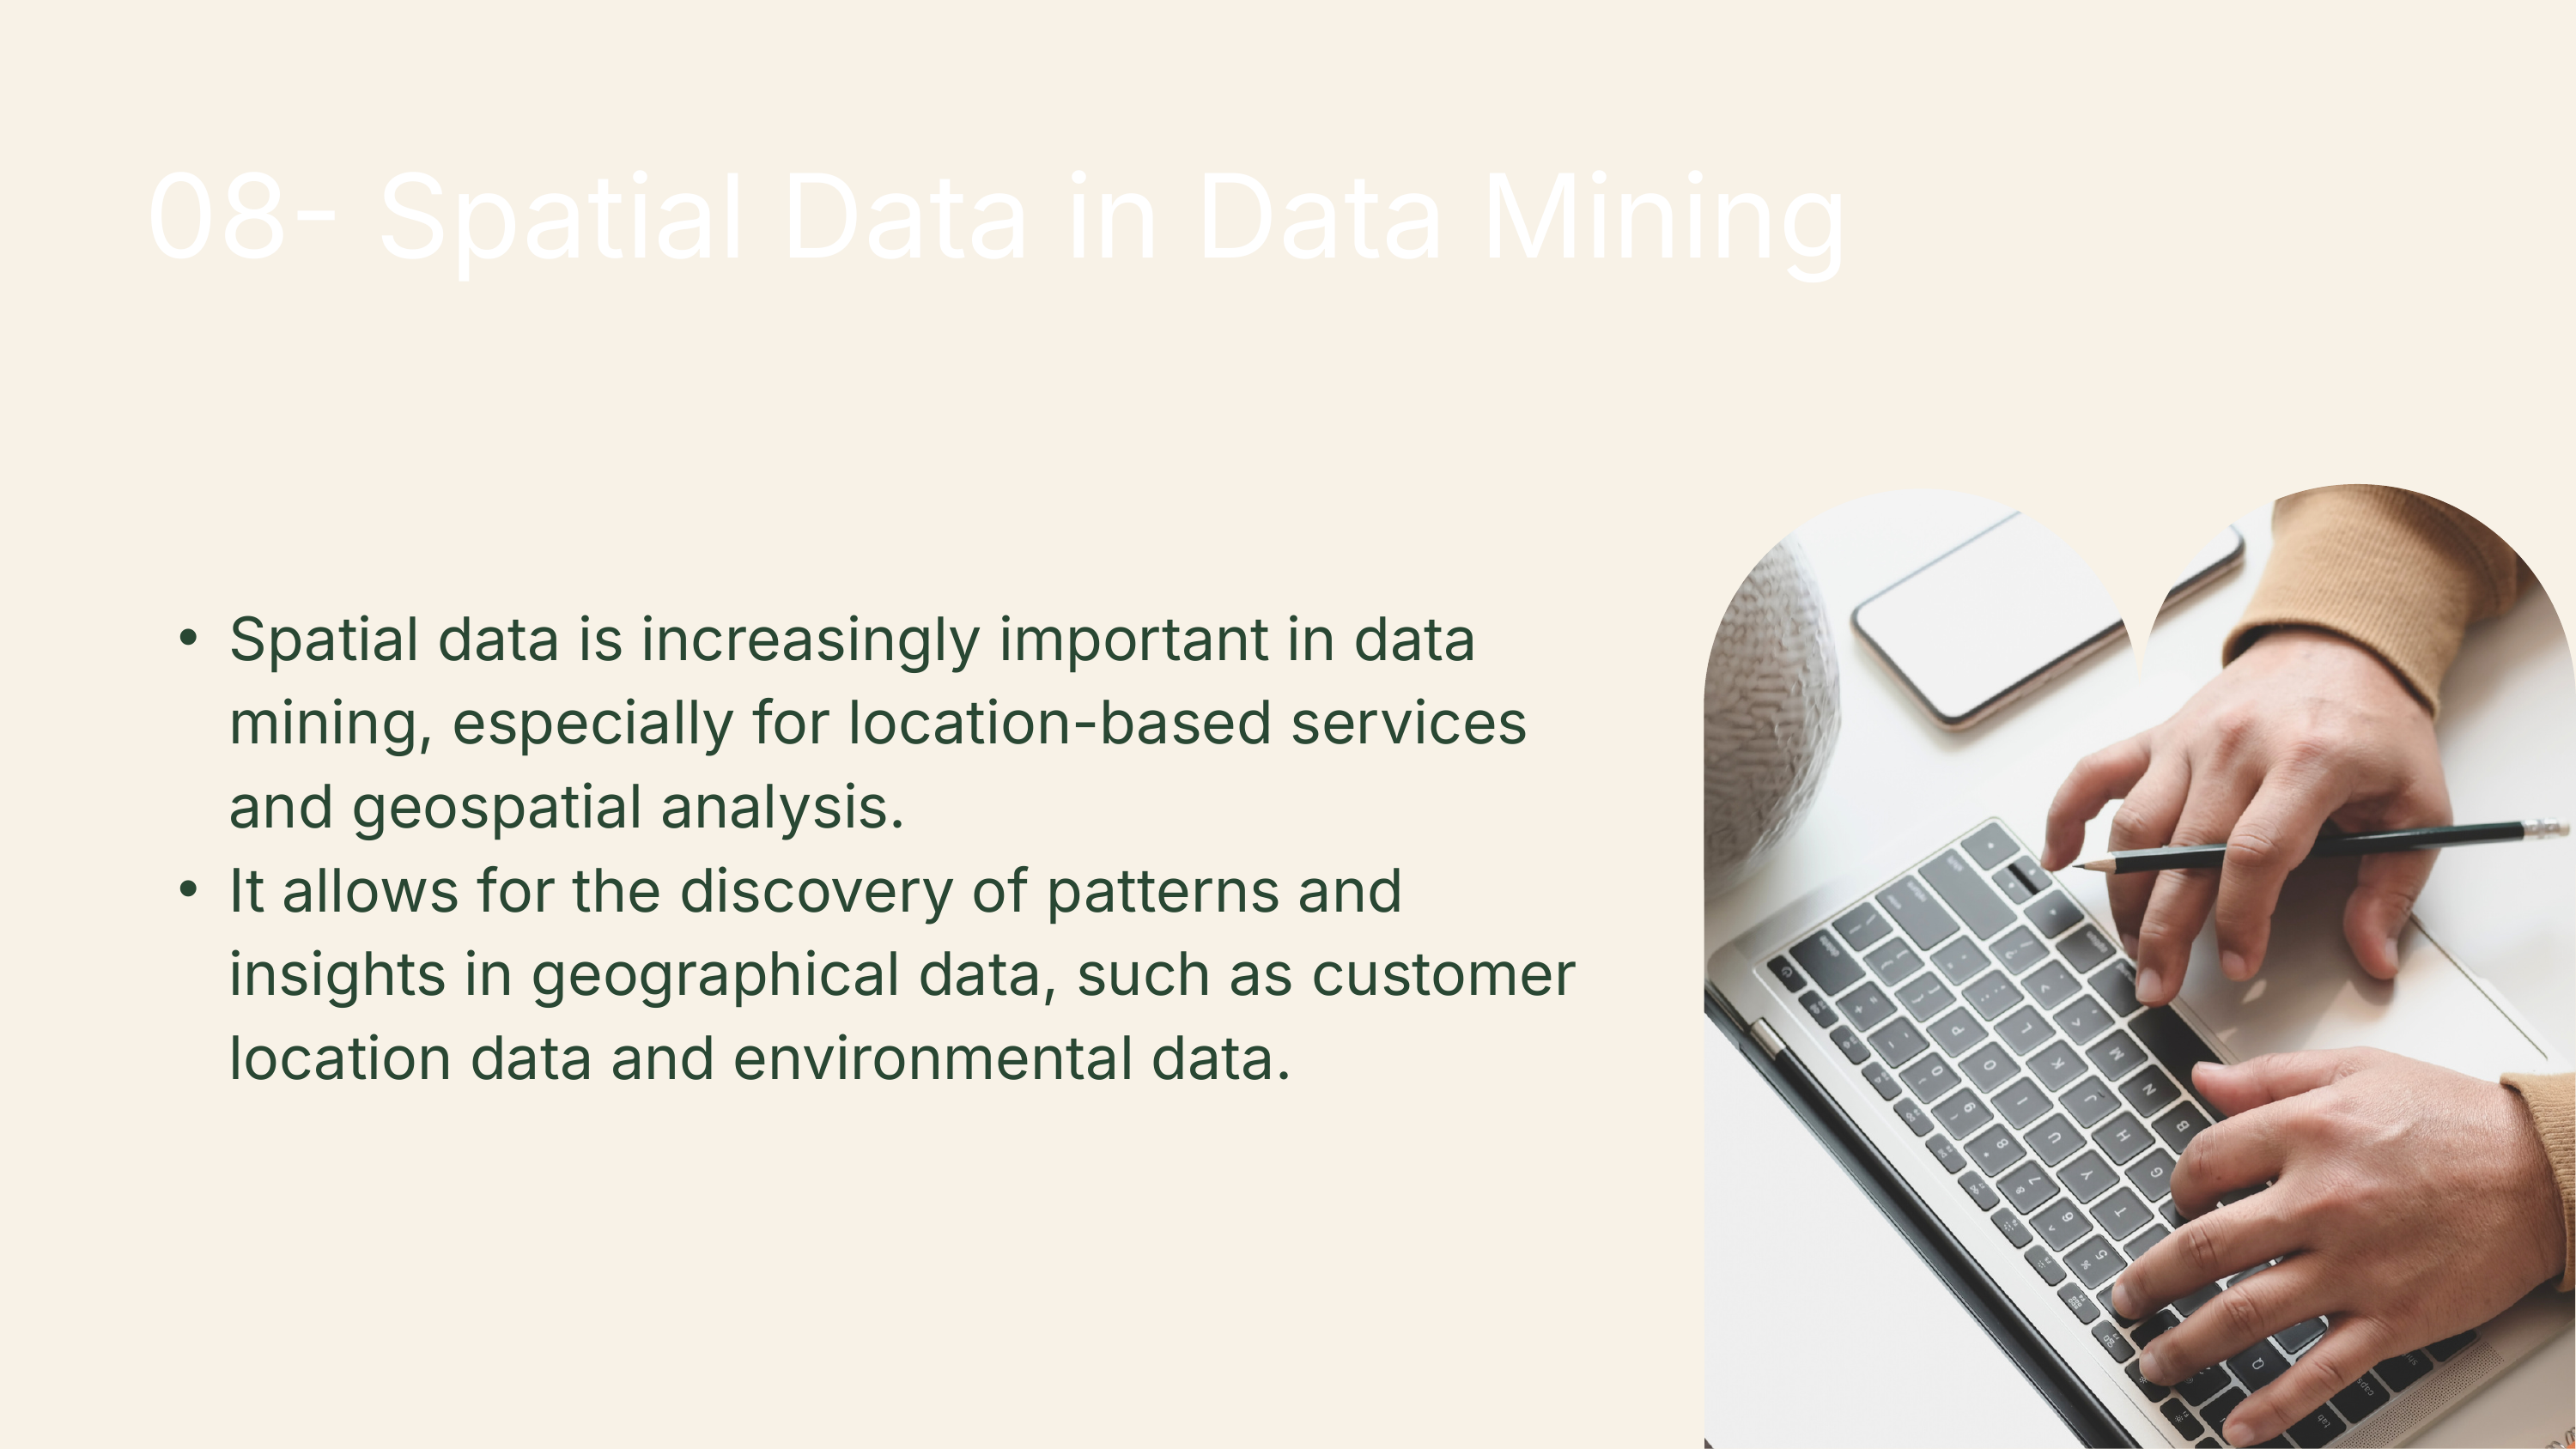

08- Spatial Data in Data Mining

Spatial data is increasingly important in data mining, especially for location-based services and geospatial analysis.
It allows for the discovery of patterns and insights in geographical data, such as customer location data and environmental data.